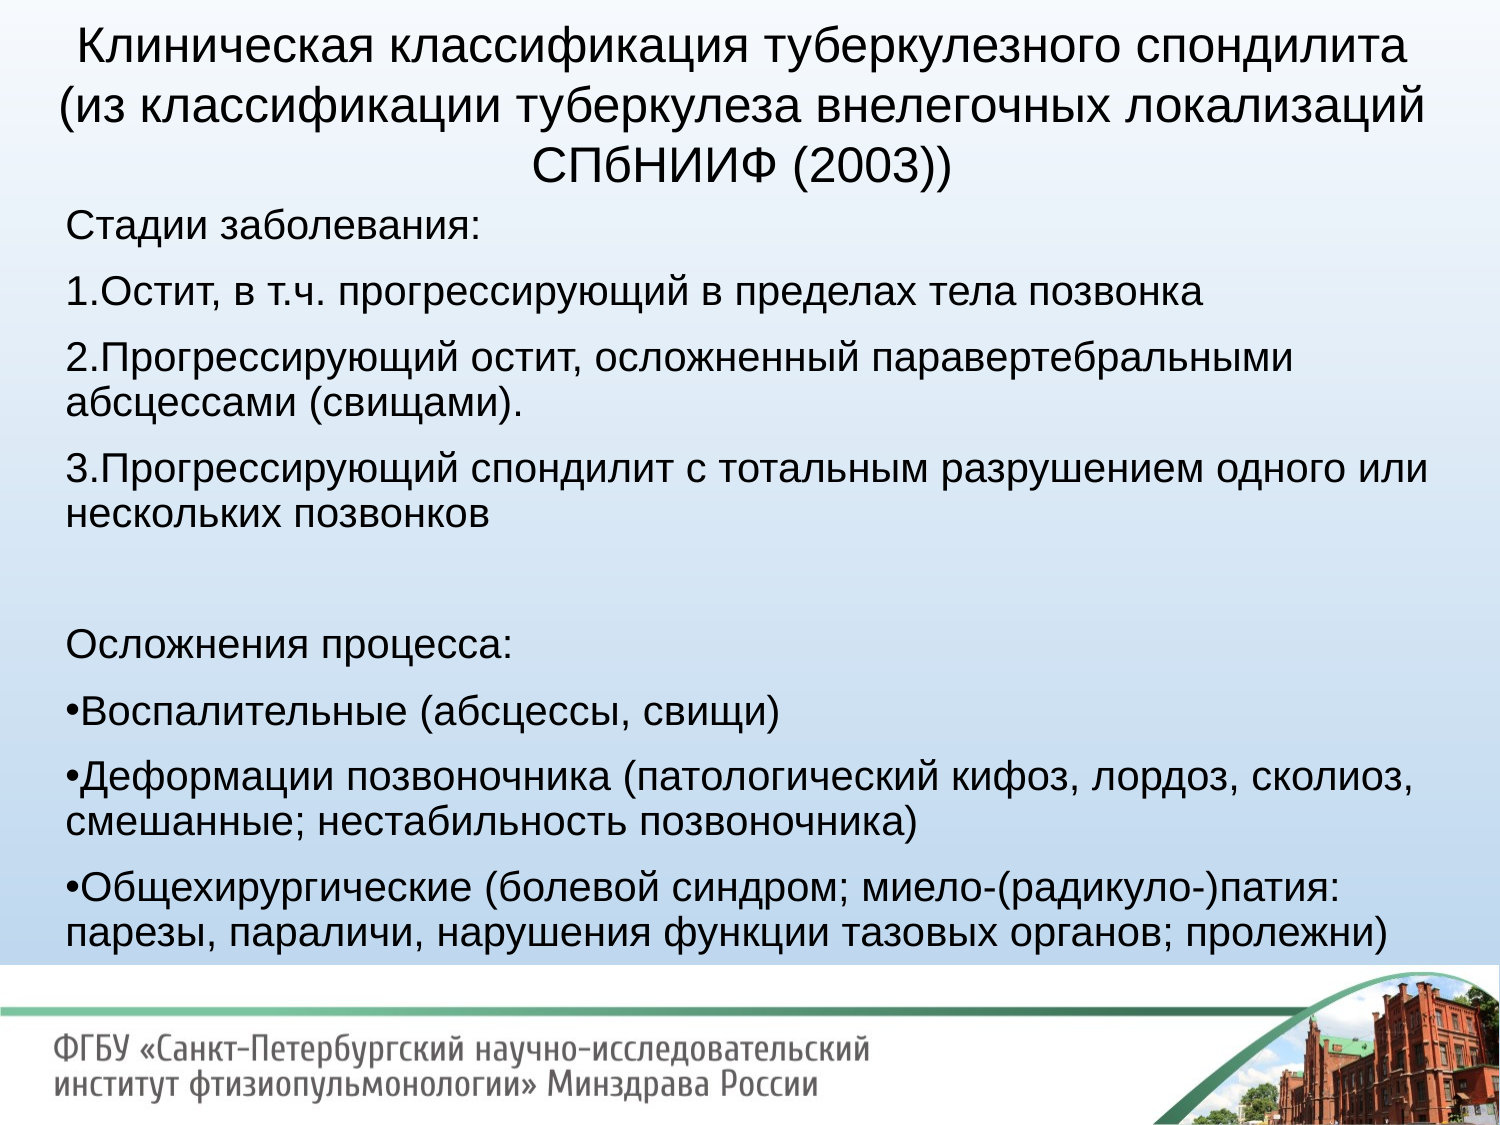

# Клиническая классификация туберкулезного спондилита (из классификации туберкулеза внелегочных локализаций СПбНИИФ (2003))
Стадии заболевания:
Остит, в т.ч. прогрессирующий в пределах тела позвонка
Прогрессирующий остит, осложненный паравертебральными абсцессами (свищами).
Прогрессирующий спондилит с тотальным разрушением одного или нескольких позвонков

Осложнения процесса:
Воспалительные (абсцессы, свищи)
Деформации позвоночника (патологический кифоз, лордоз, сколиоз, смешанные; нестабильность позвоночника)
Общехирургические (болевой синдром; миело-(радикуло-)патия: парезы, параличи, нарушения функции тазовых органов; пролежни)